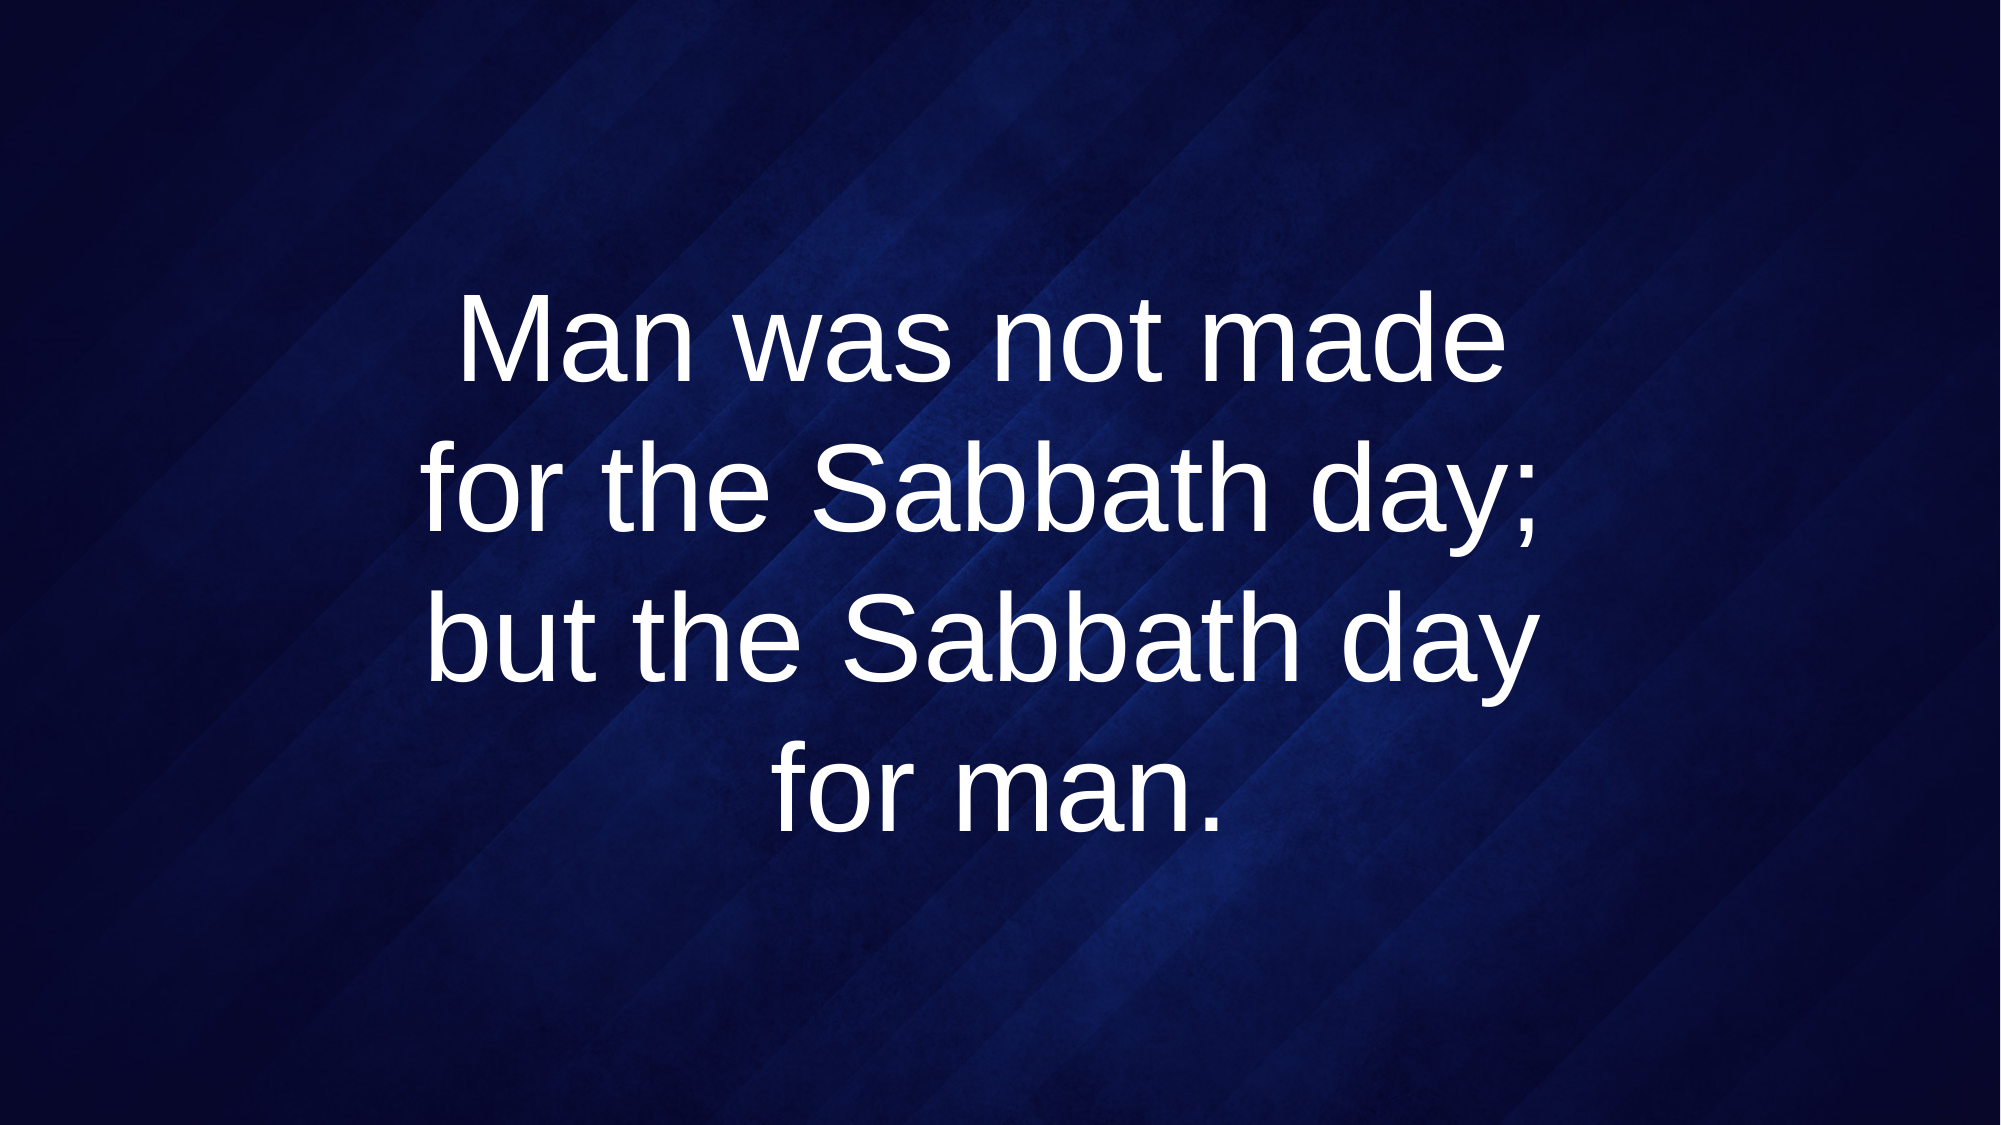

# Man was not made for the Sabbath day; but the Sabbath day for man.